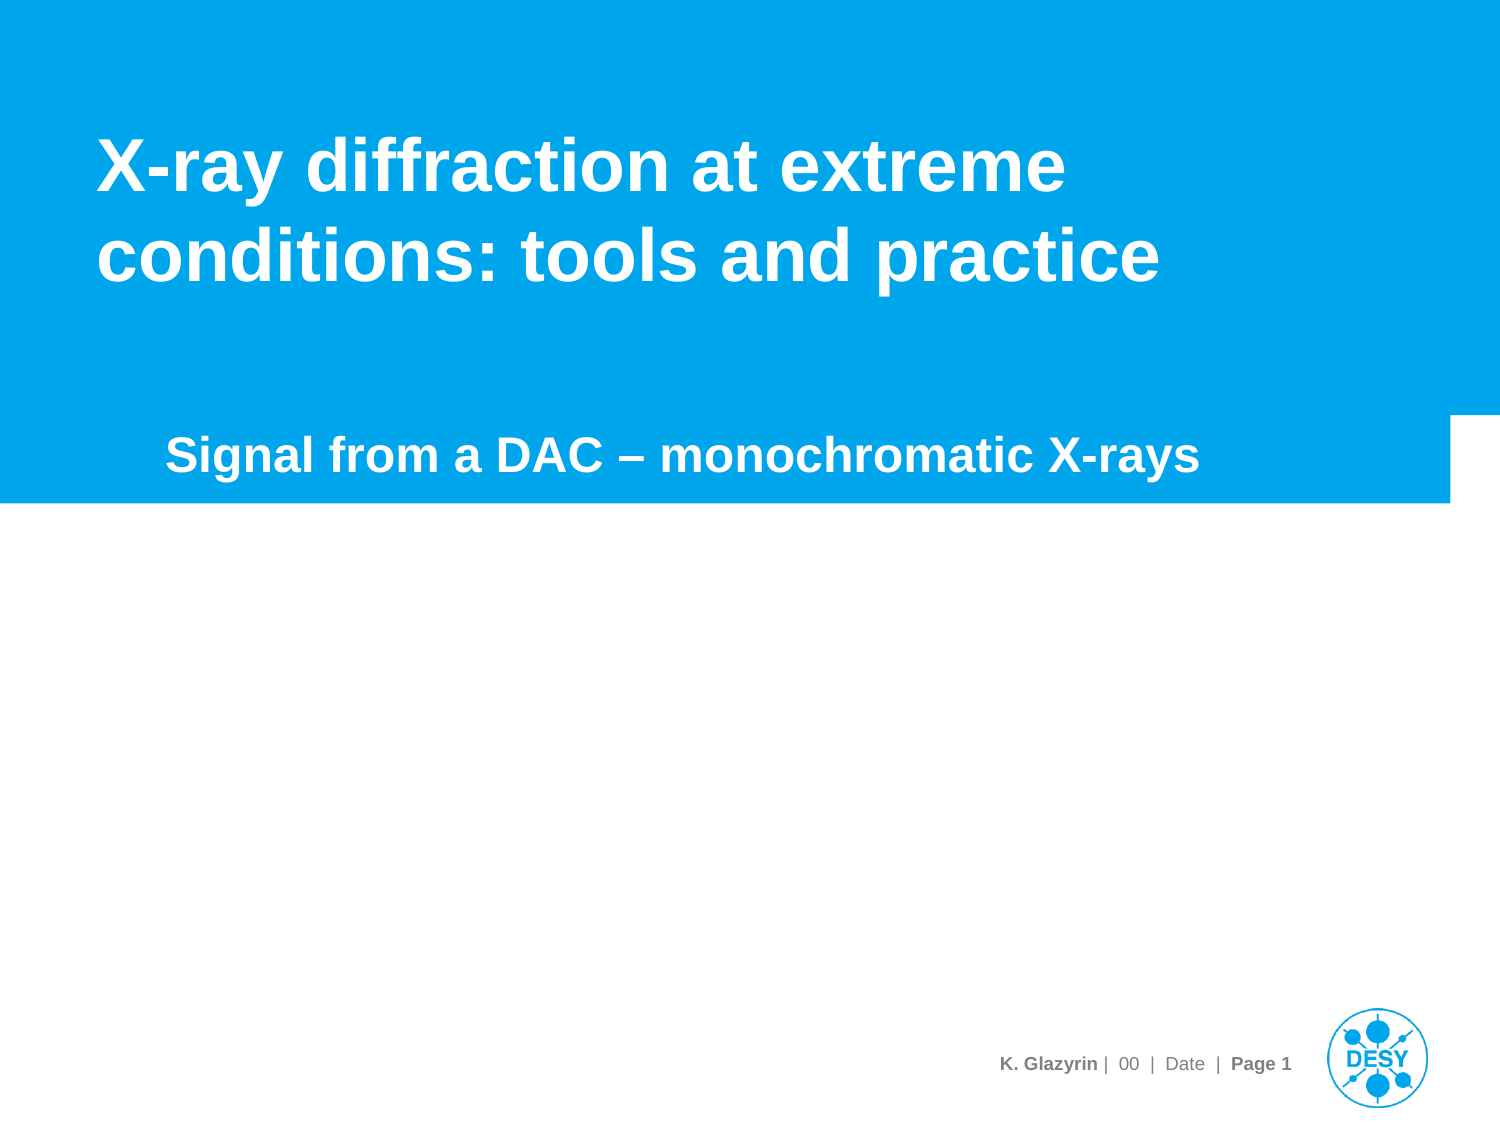

# X-ray diffraction at extreme conditions: tools and practice
Signal from a DAC – monochromatic X-rays